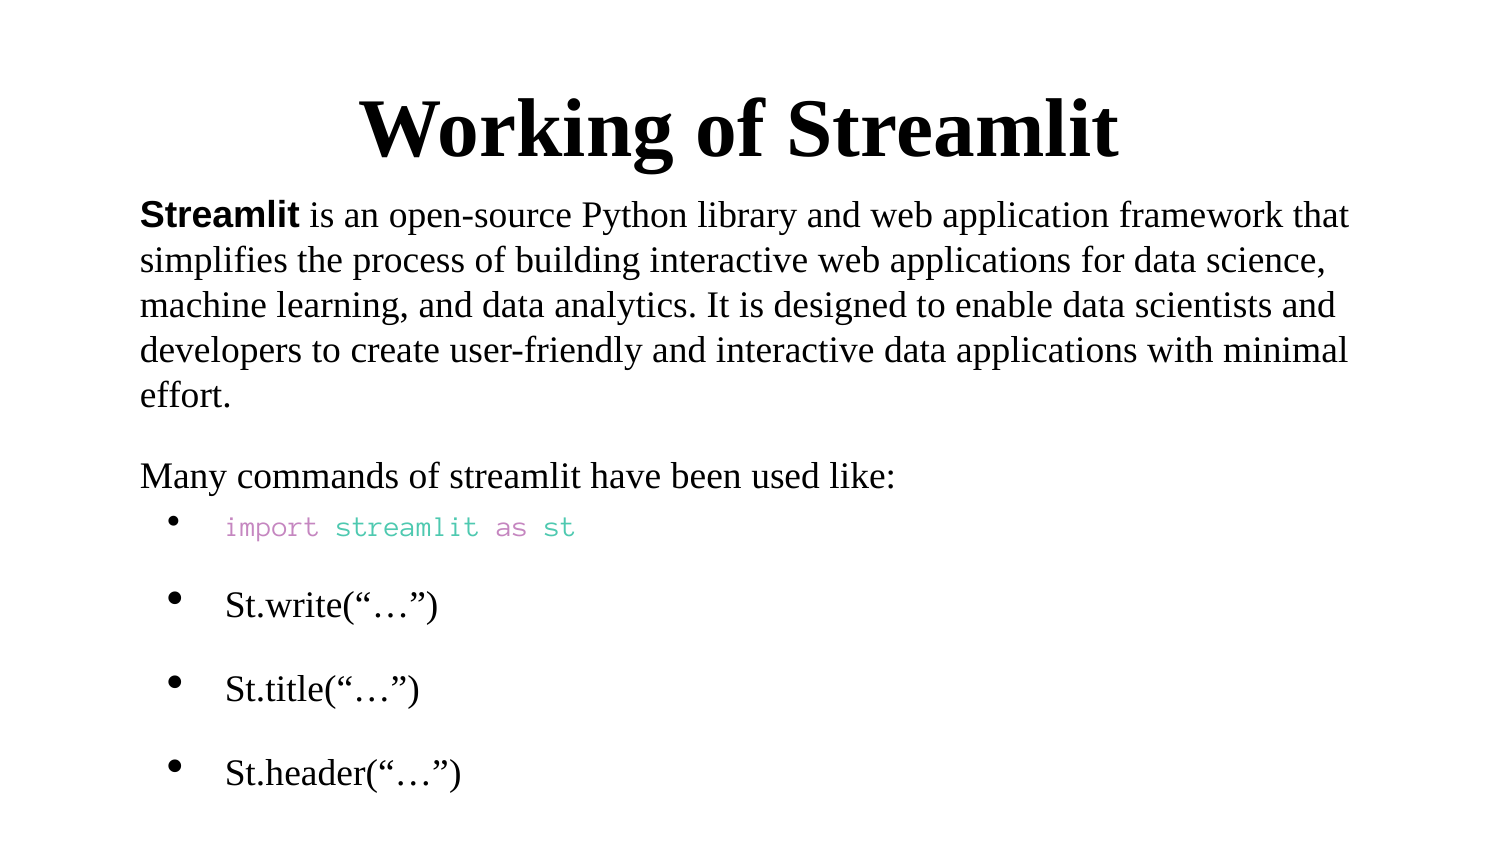

# Working of Streamlit
Streamlit is an open-source Python library and web application framework that simplifies the process of building interactive web applications for data science, machine learning, and data analytics. It is designed to enable data scientists and developers to create user-friendly and interactive data applications with minimal effort.
Many commands of streamlit have been used like:
import streamlit as st
St.write(“…”)
St.title(“…”)
St.header(“…”)